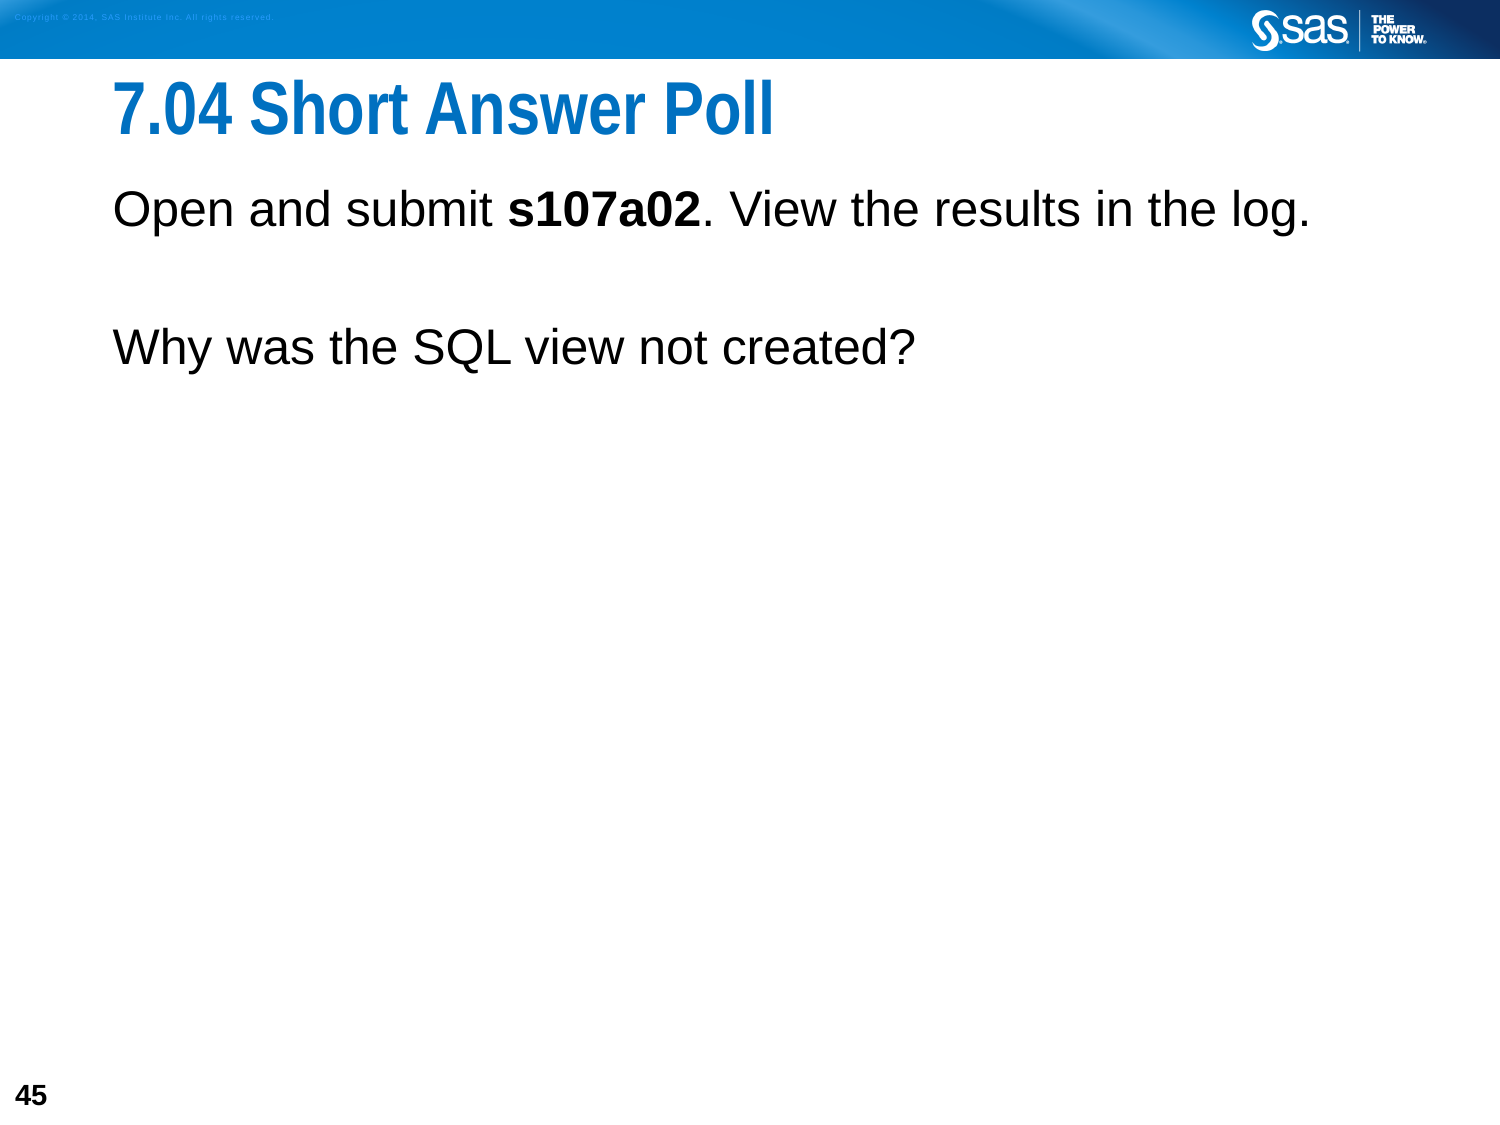

# 7.04 Short Answer Poll
Open and submit s107a02. View the results in the log.

Why was the SQL view not created?